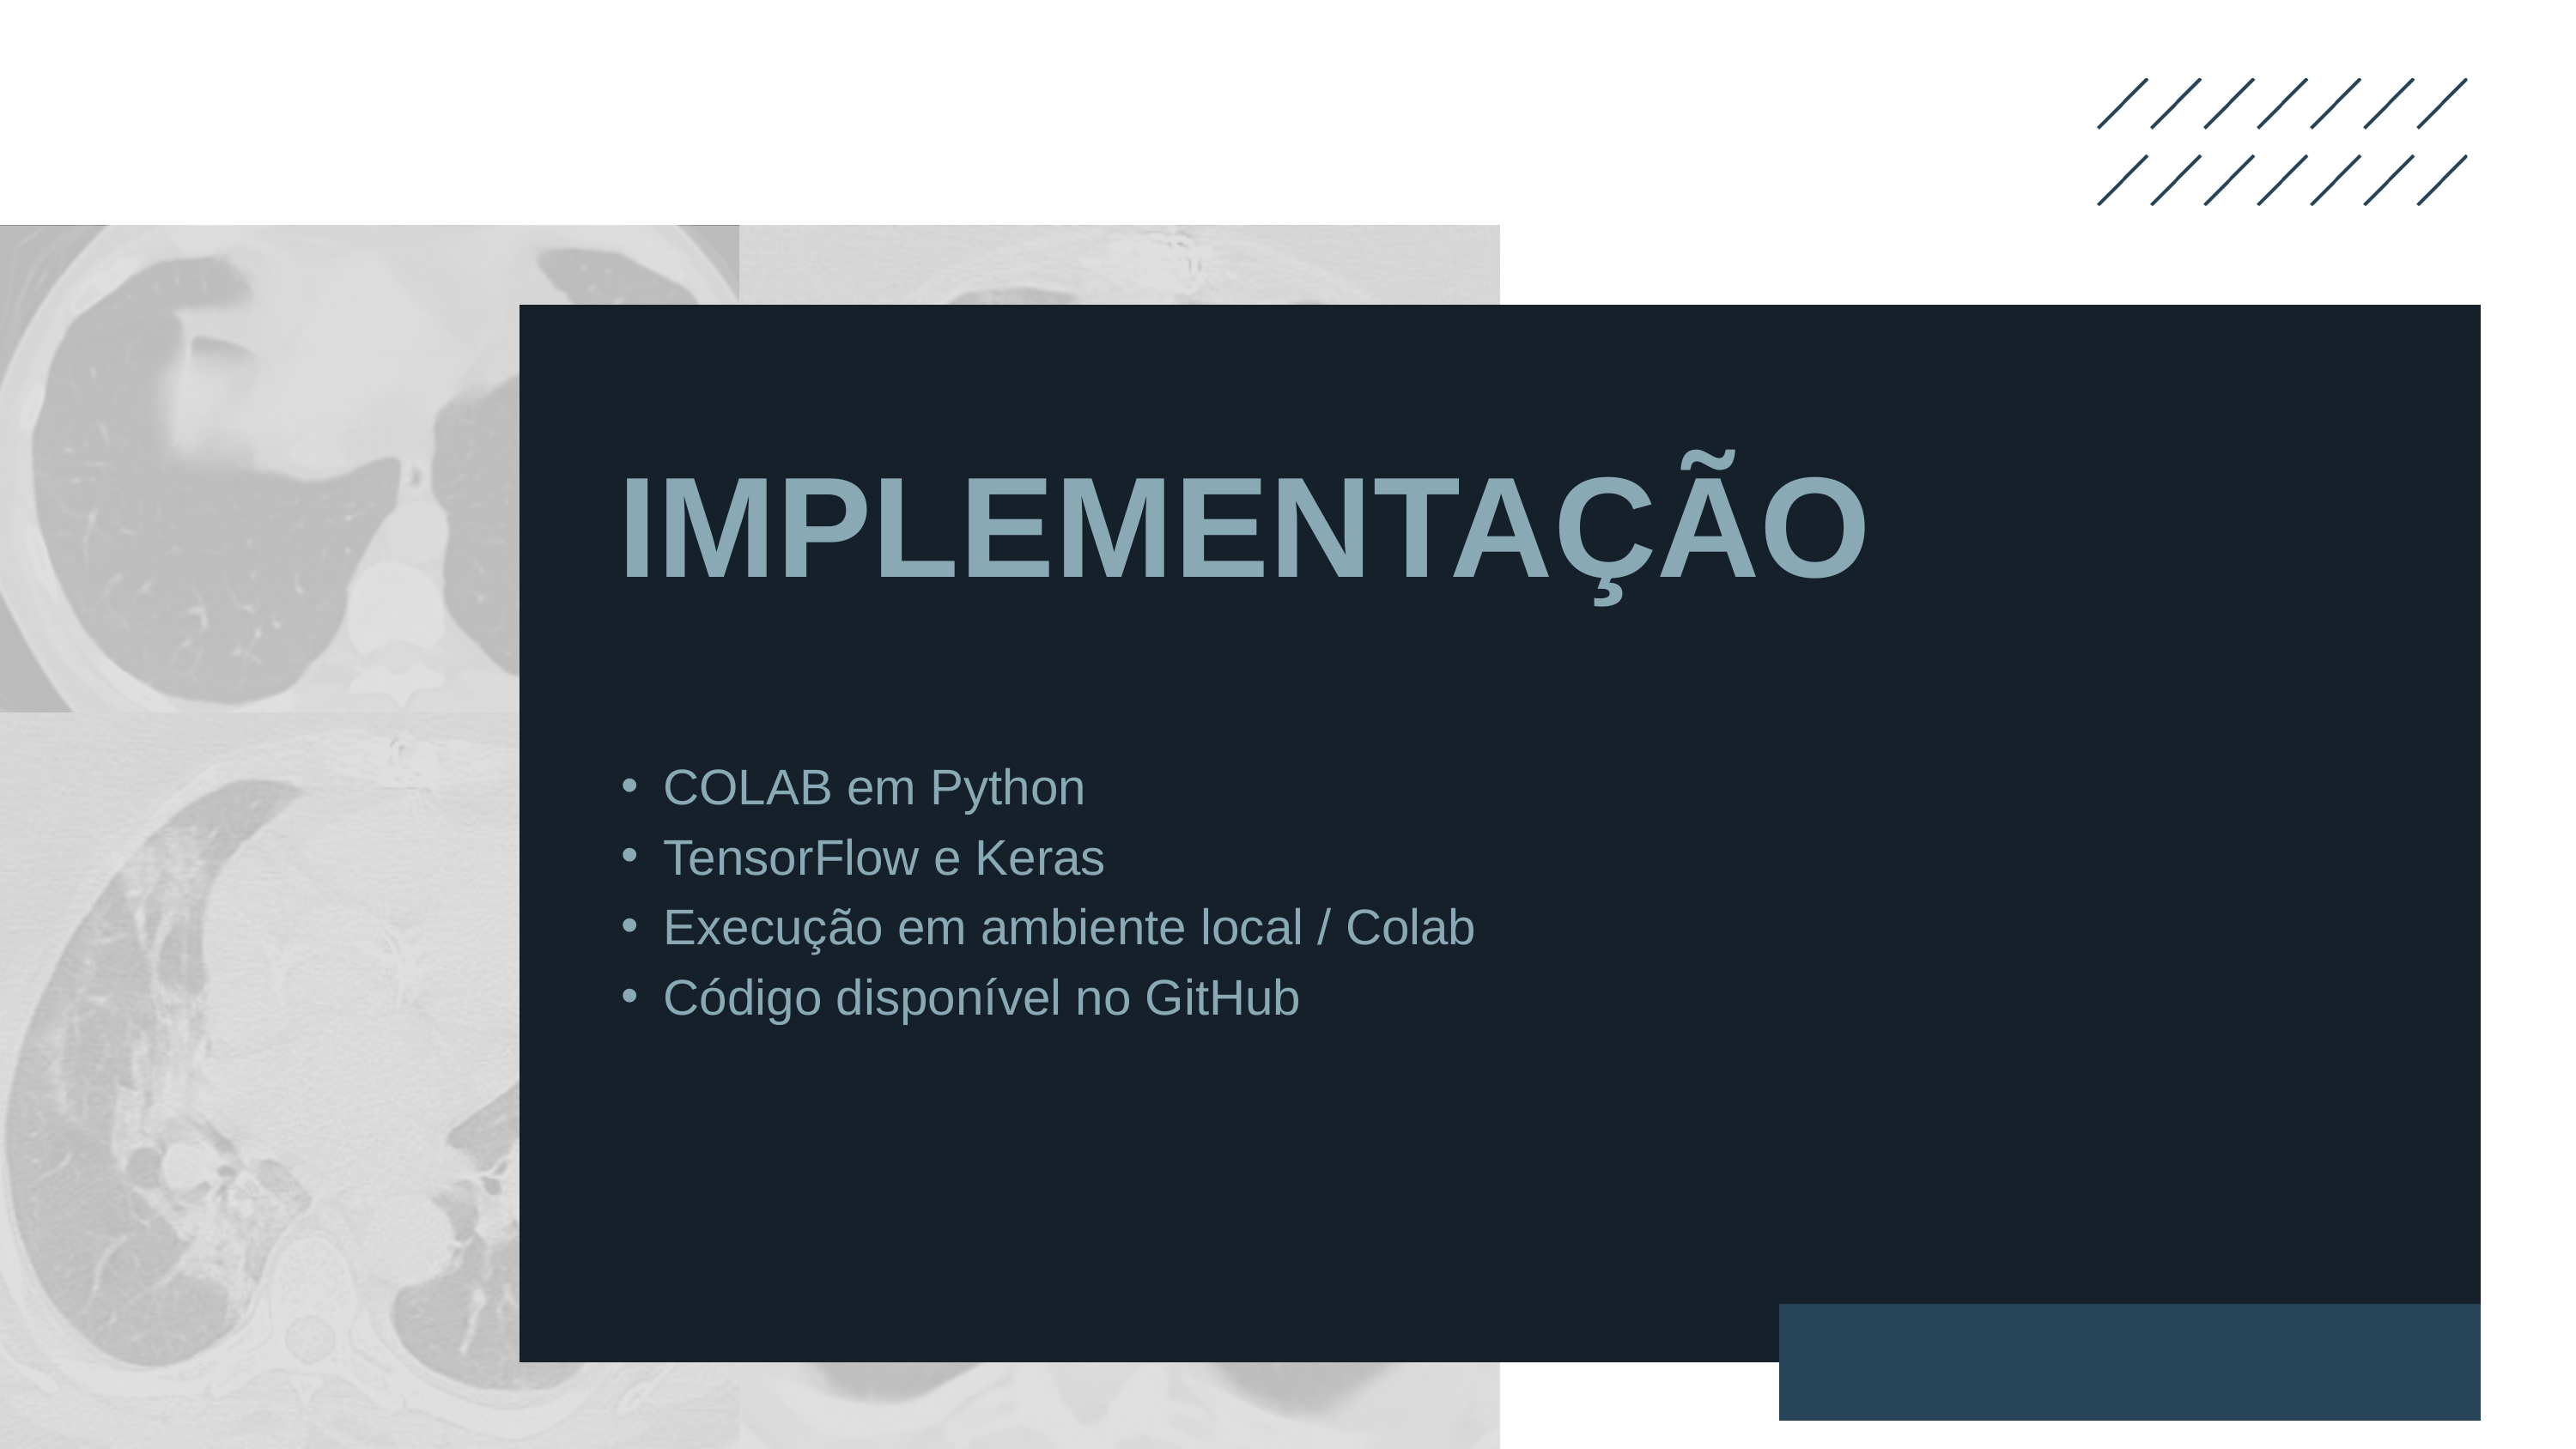

IMPLEMENTAÇÃO
COLAB em Python
TensorFlow e Keras
Execução em ambiente local / Colab
Código disponível no GitHub